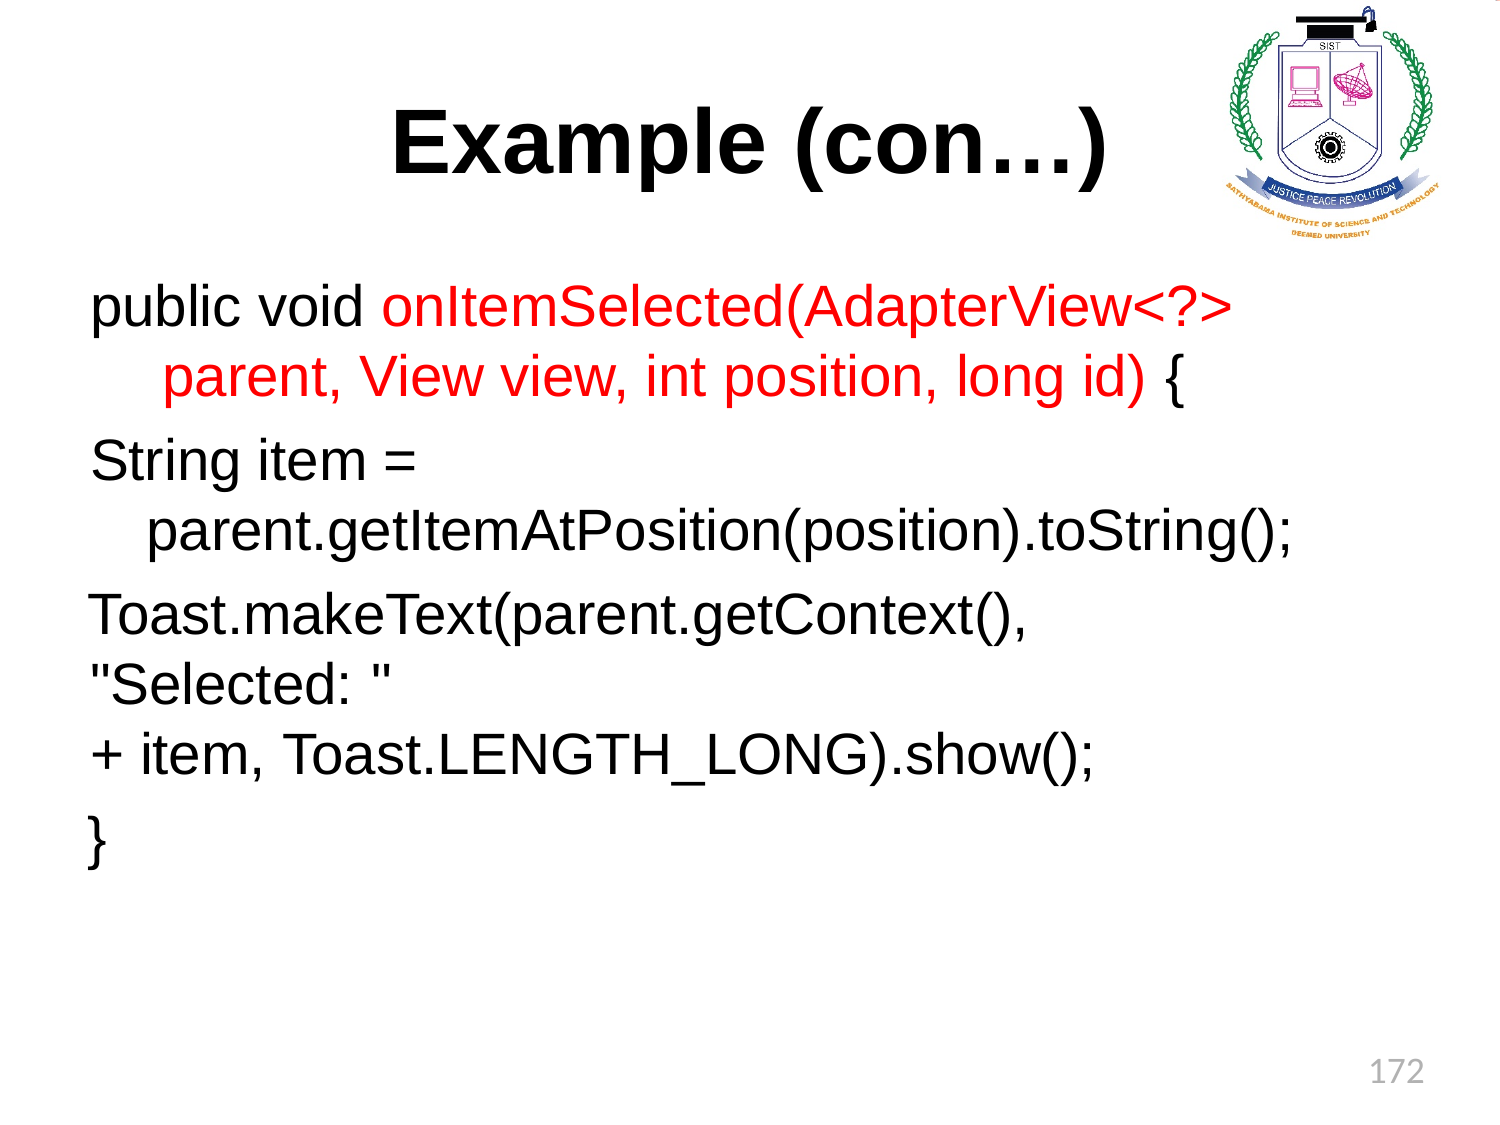

# Example (con…)
public void onItemSelected(AdapterView<?>  parent, View view, int position, long id) {
String item =  parent.getItemAtPosition(position).toString();
Toast.makeText(parent.getContext(), "Selected: "
+ item, Toast.LENGTH_LONG).show();
}
172